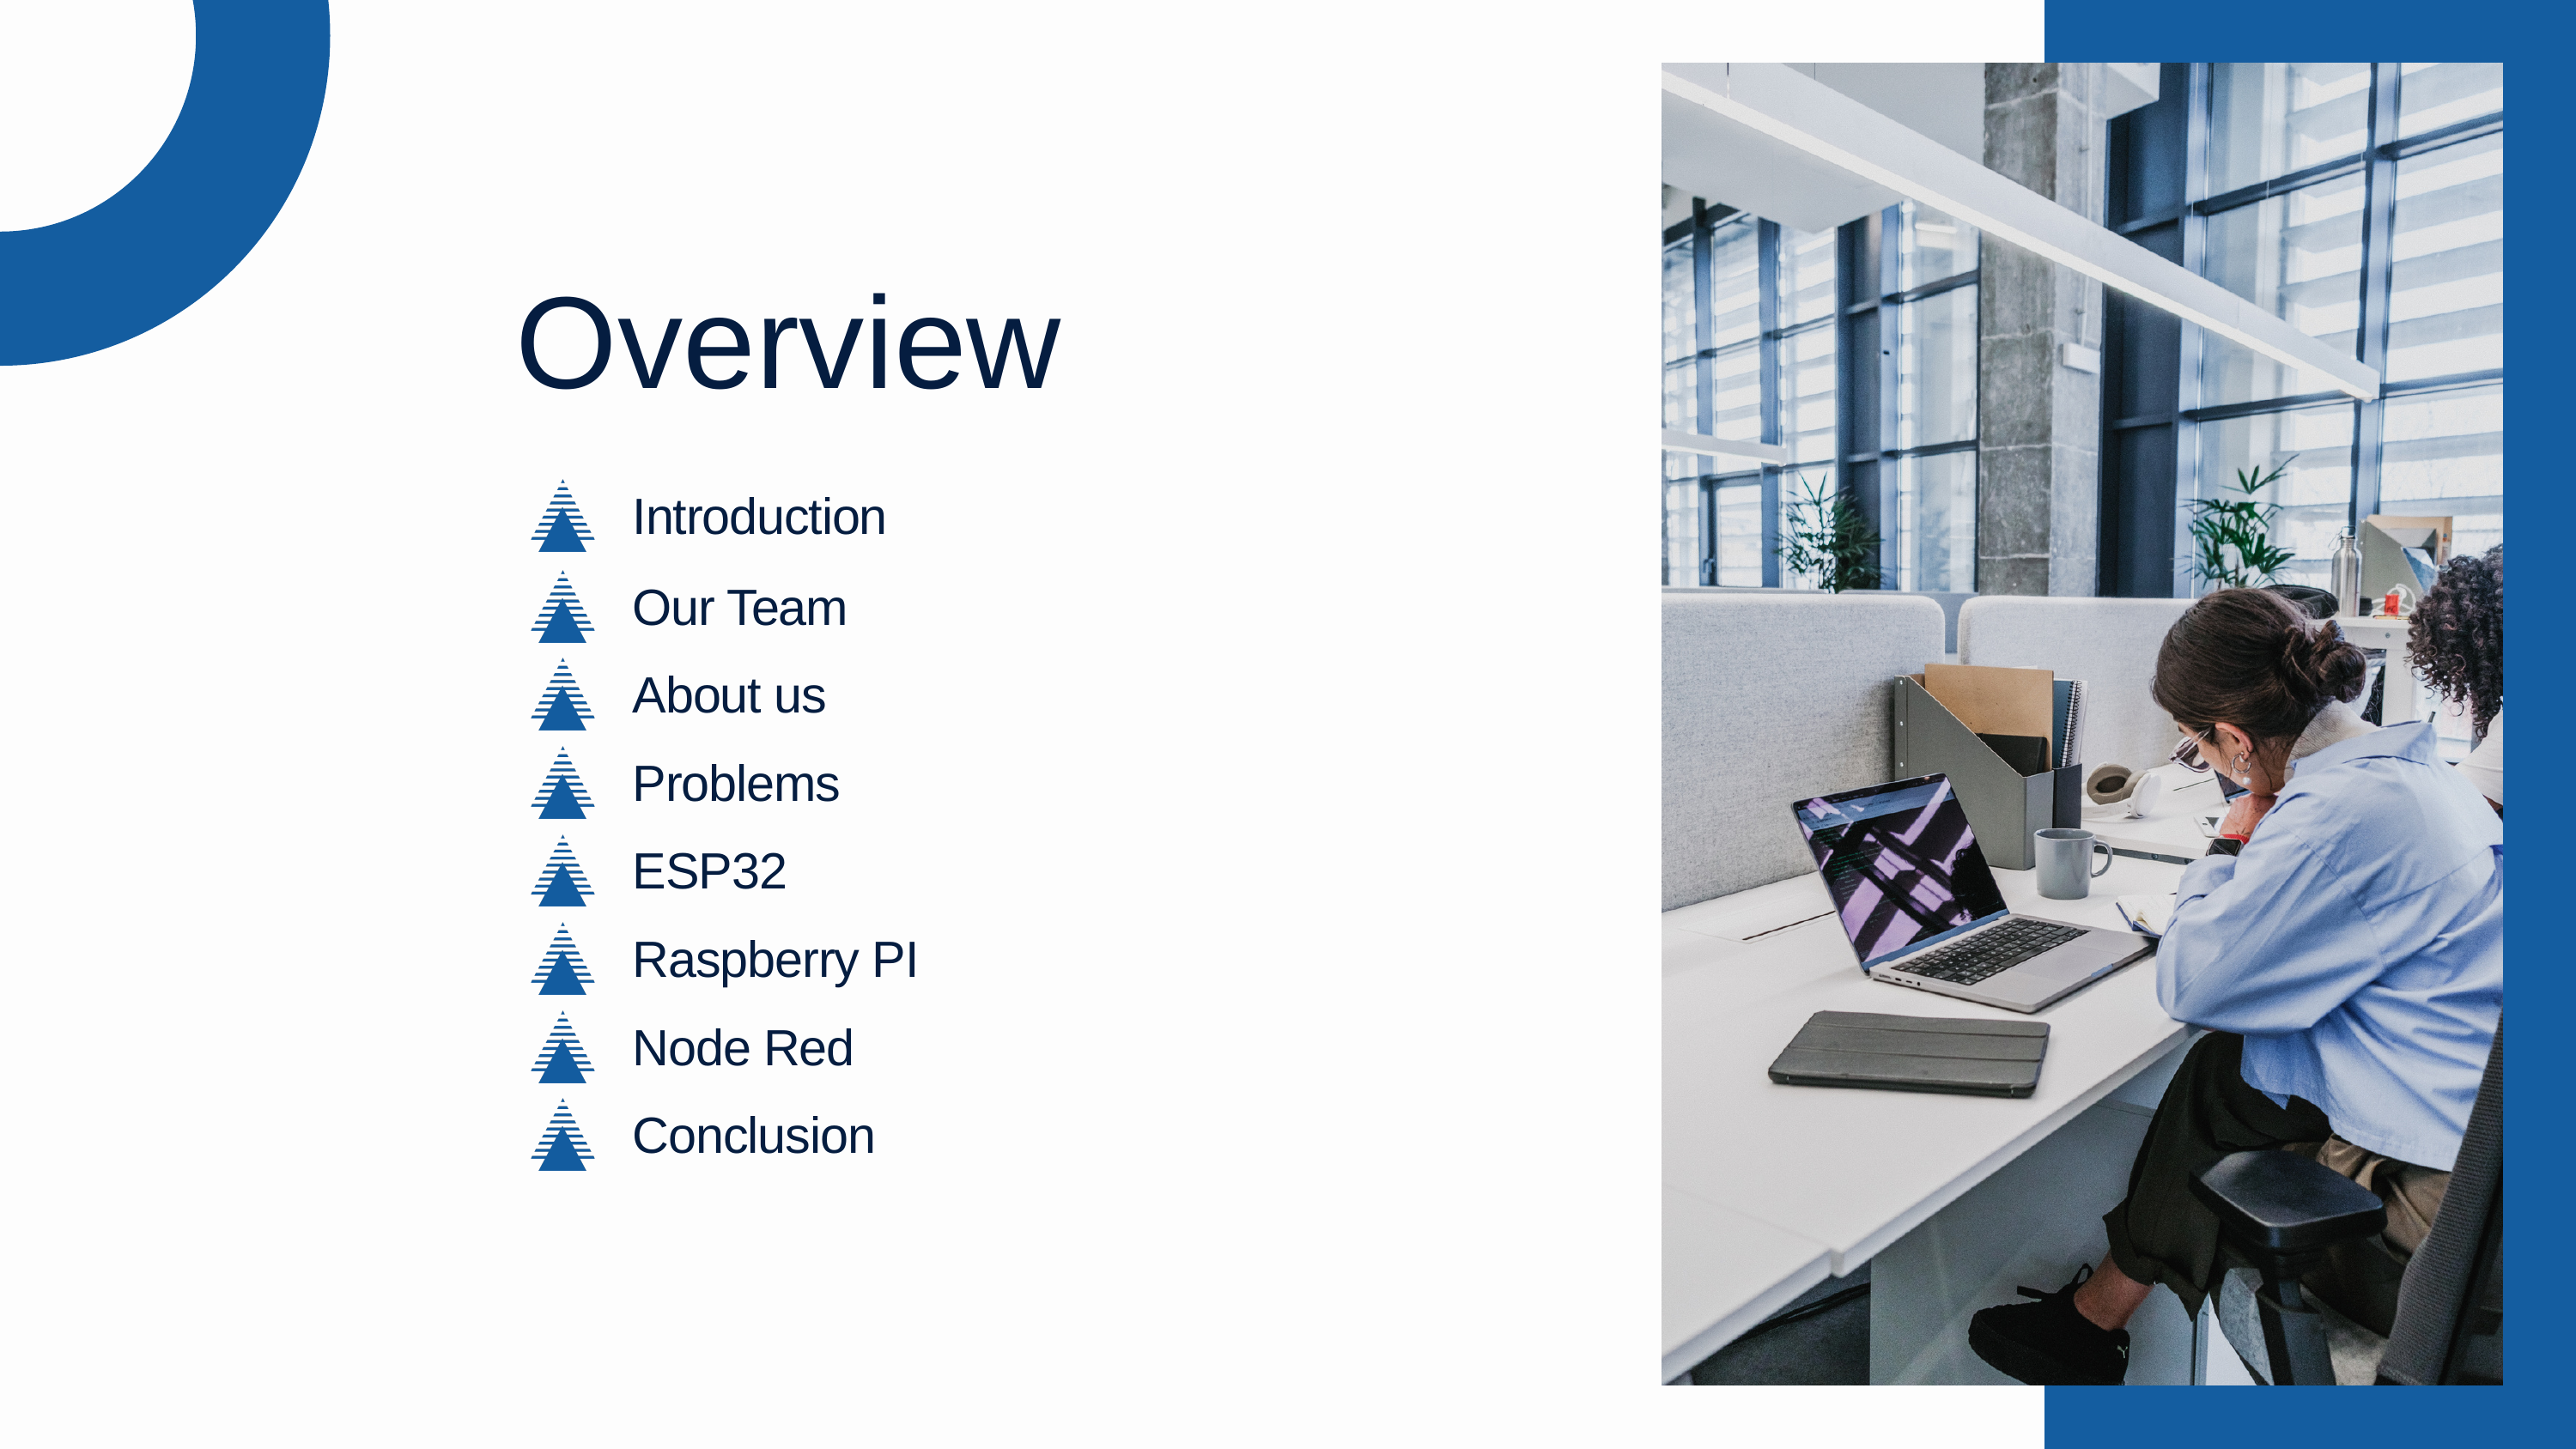

Overview
Introduction

Our Team

About us

Problems

ESP32

Raspberry PI

Node Red

Conclusion